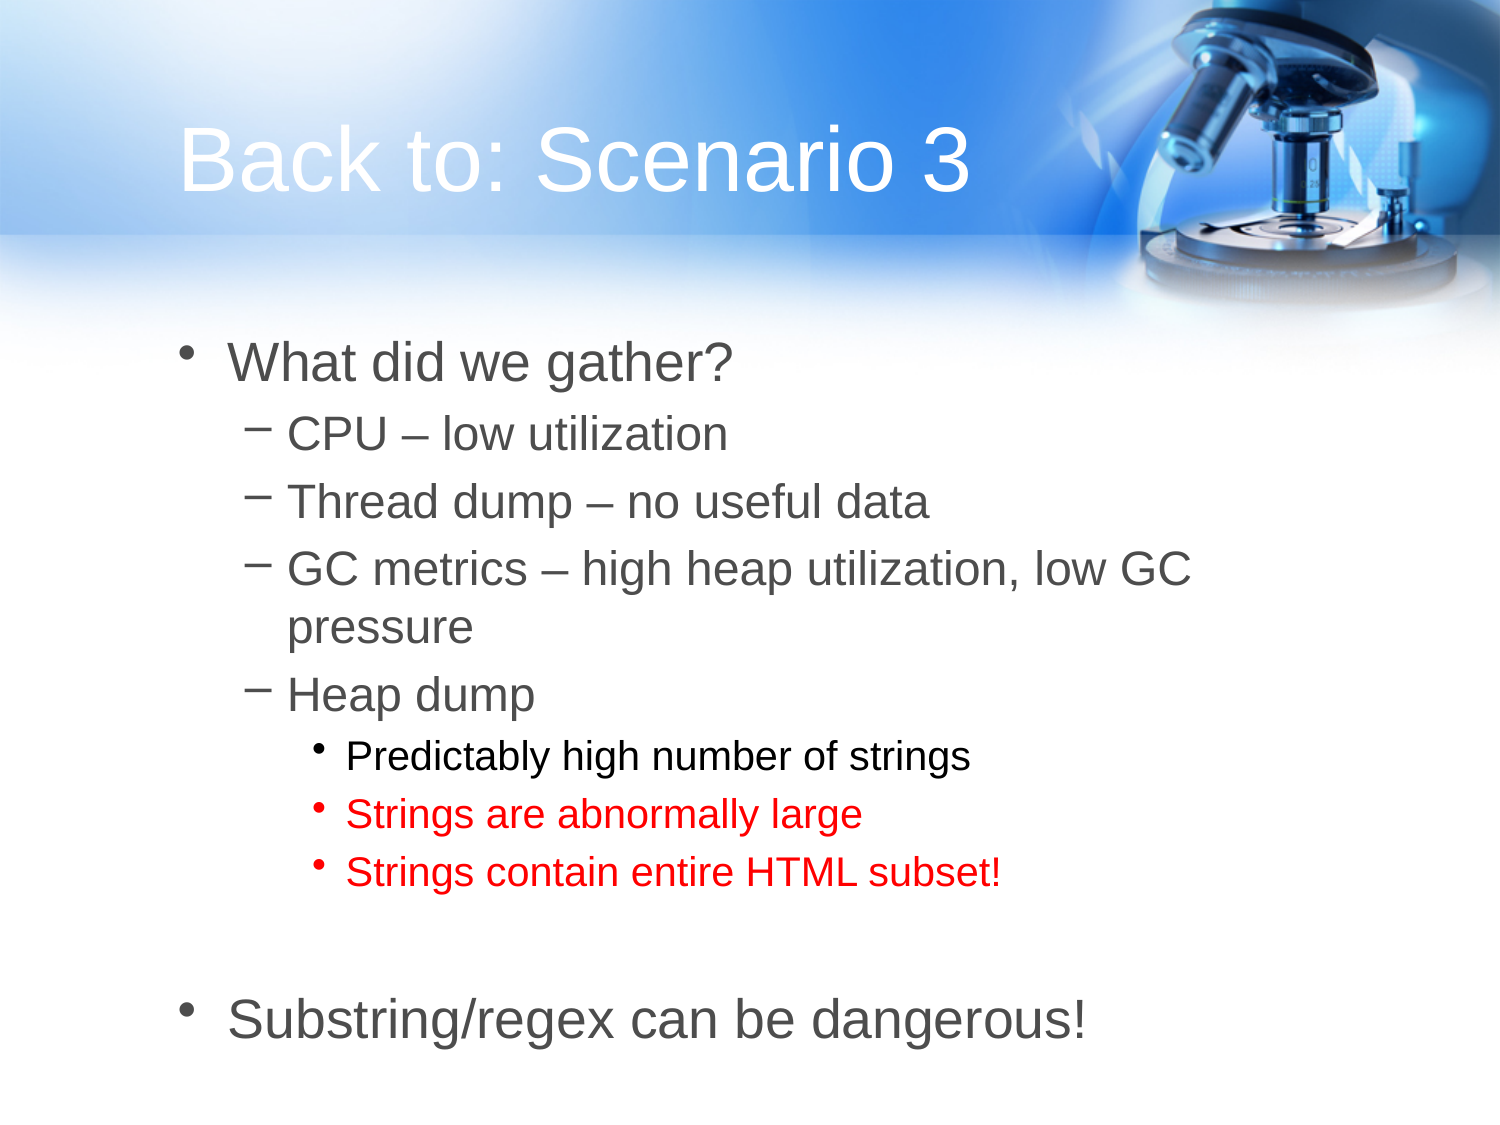

# Back to: Scenario 3
What did we gather?
CPU – low utilization
Thread dump – no useful data
GC metrics – high heap utilization, low GC pressure
Heap dump
Predictably high number of strings
Strings are abnormally large
Strings contain entire HTML subset!

Substring/regex can be dangerous!